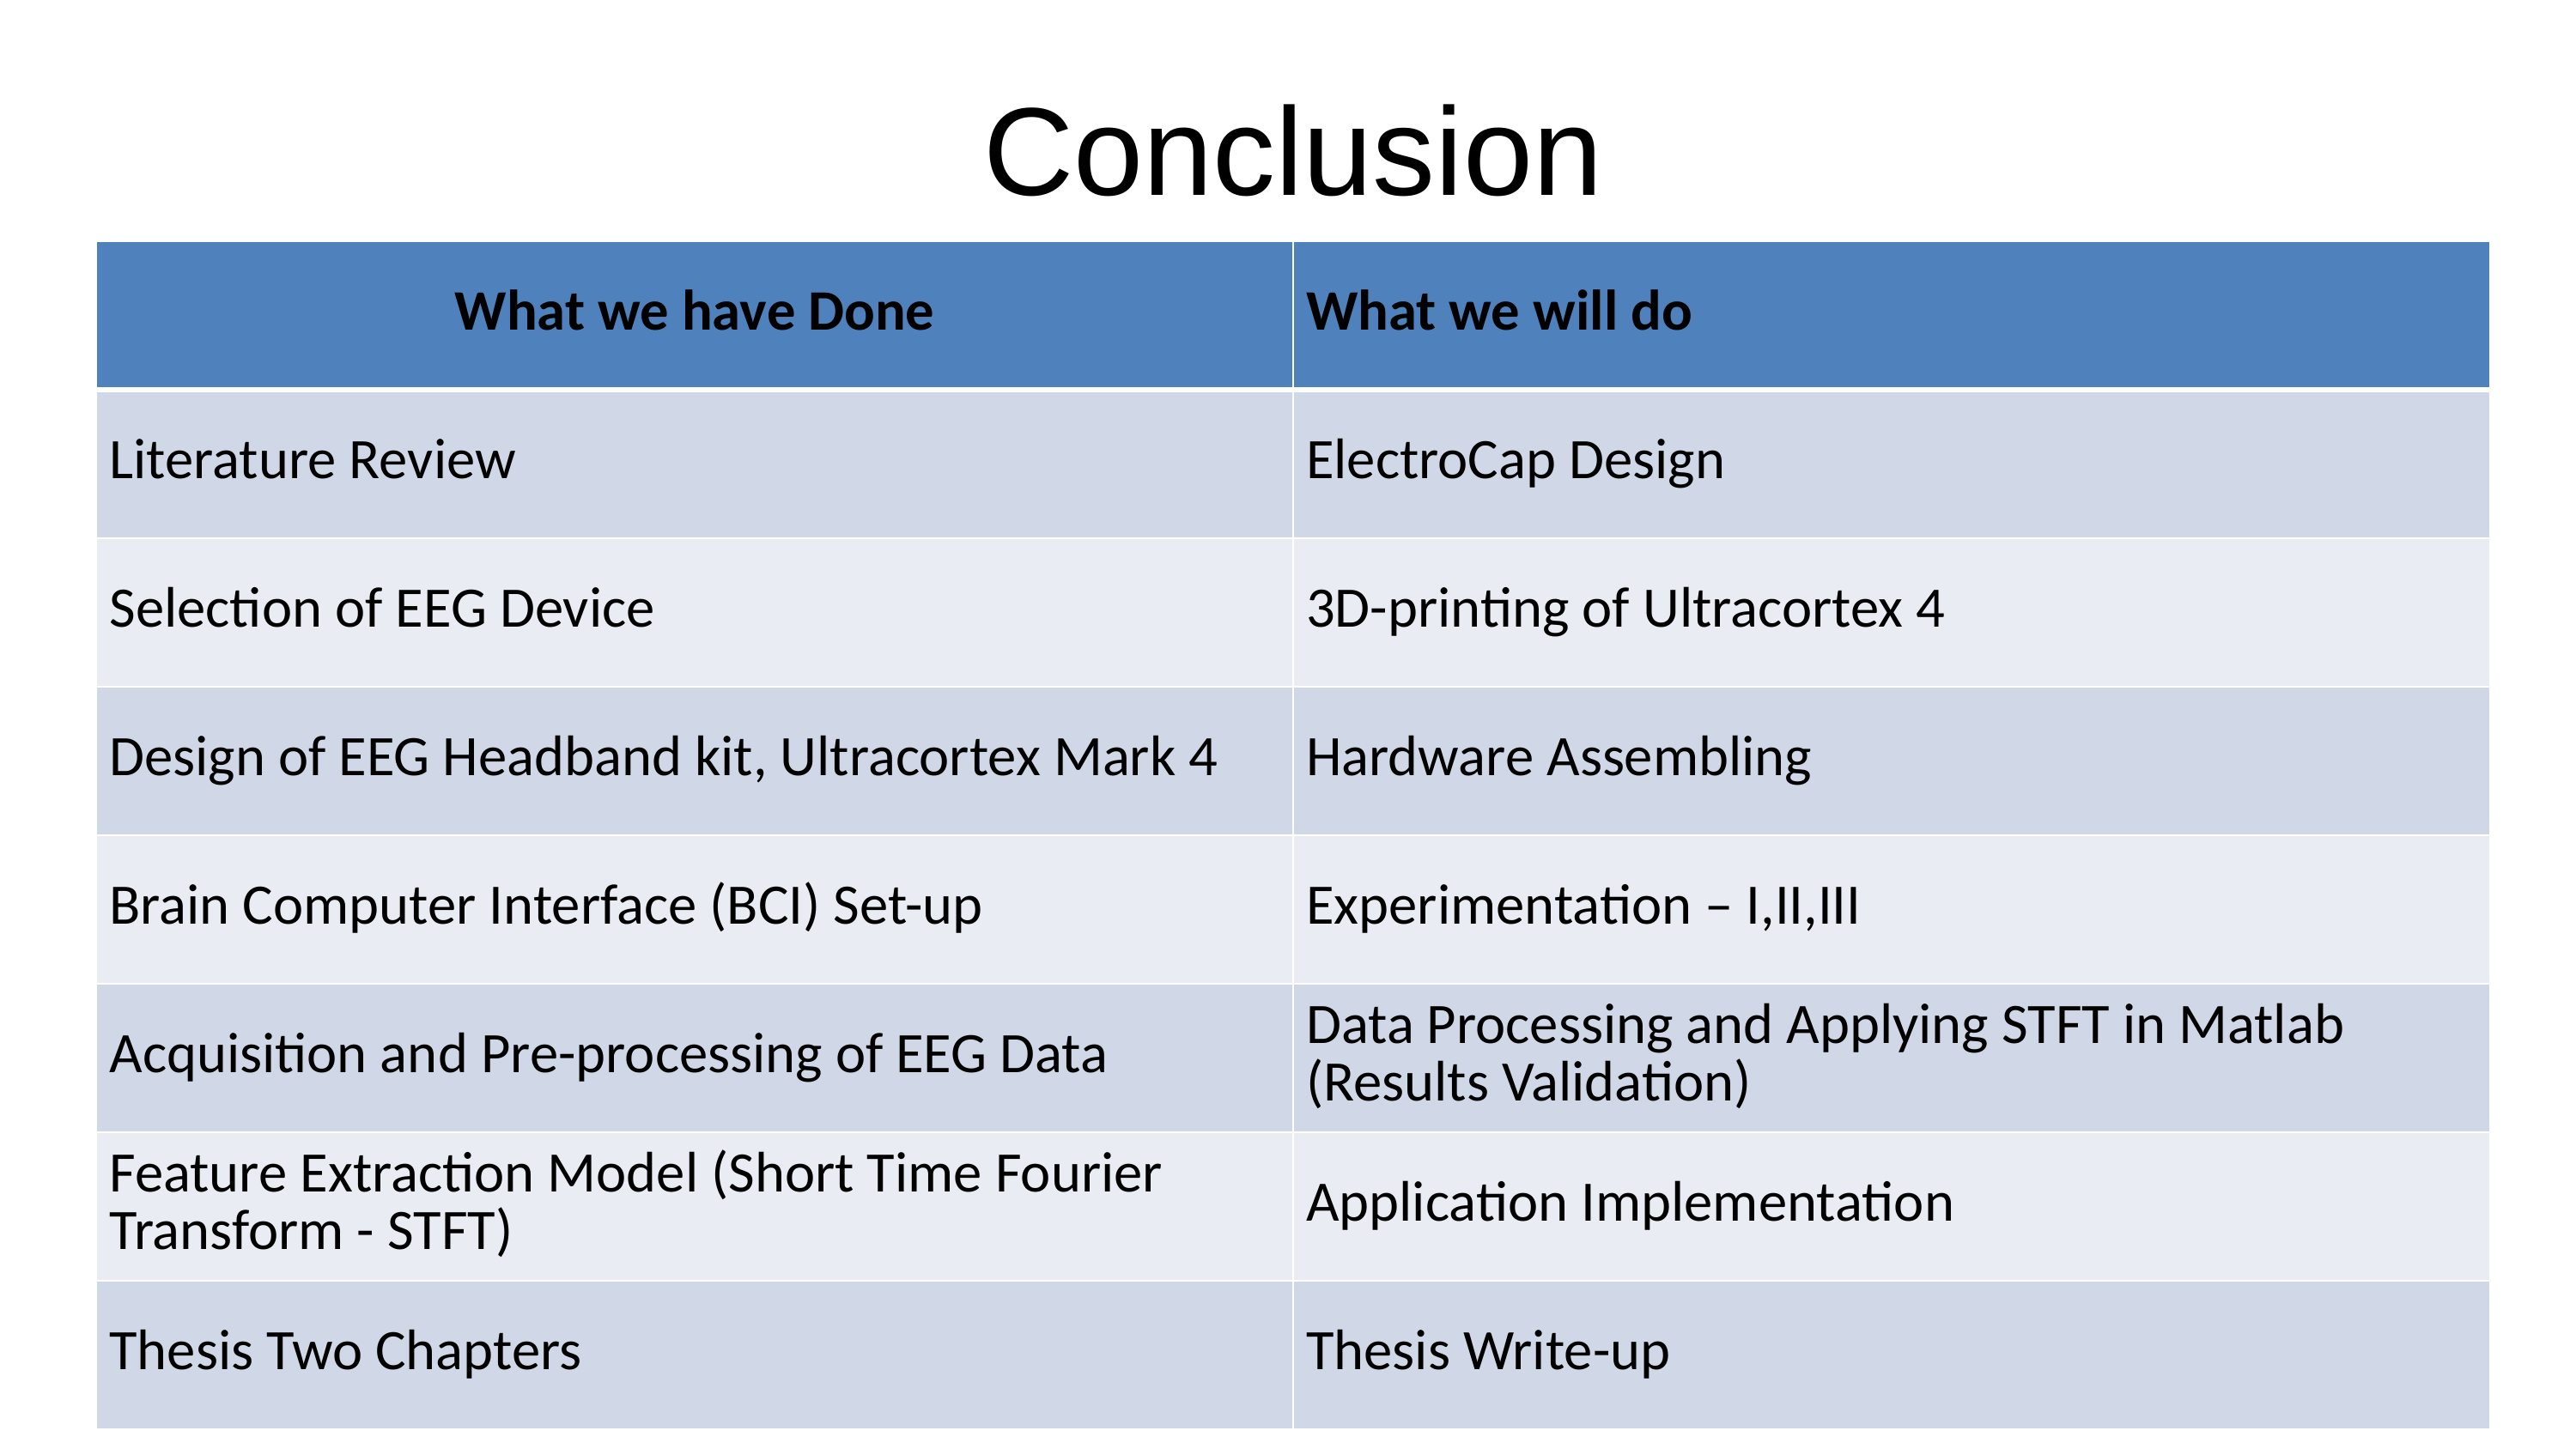

# Conclusion
| What we have Done | What we will do |
| --- | --- |
| Literature Review | ElectroCap Design |
| Selection of EEG Device | 3D-printing of Ultracortex 4 |
| Design of EEG Headband kit, Ultracortex Mark 4 | Hardware Assembling |
| Brain Computer Interface (BCI) Set-up | Experimentation – I,II,III |
| Acquisition and Pre-processing of EEG Data | Data Processing and Applying STFT in Matlab (Results Validation) |
| Feature Extraction Model (Short Time Fourier Transform - STFT) | Application Implementation |
| Thesis Two Chapters | Thesis Write-up |